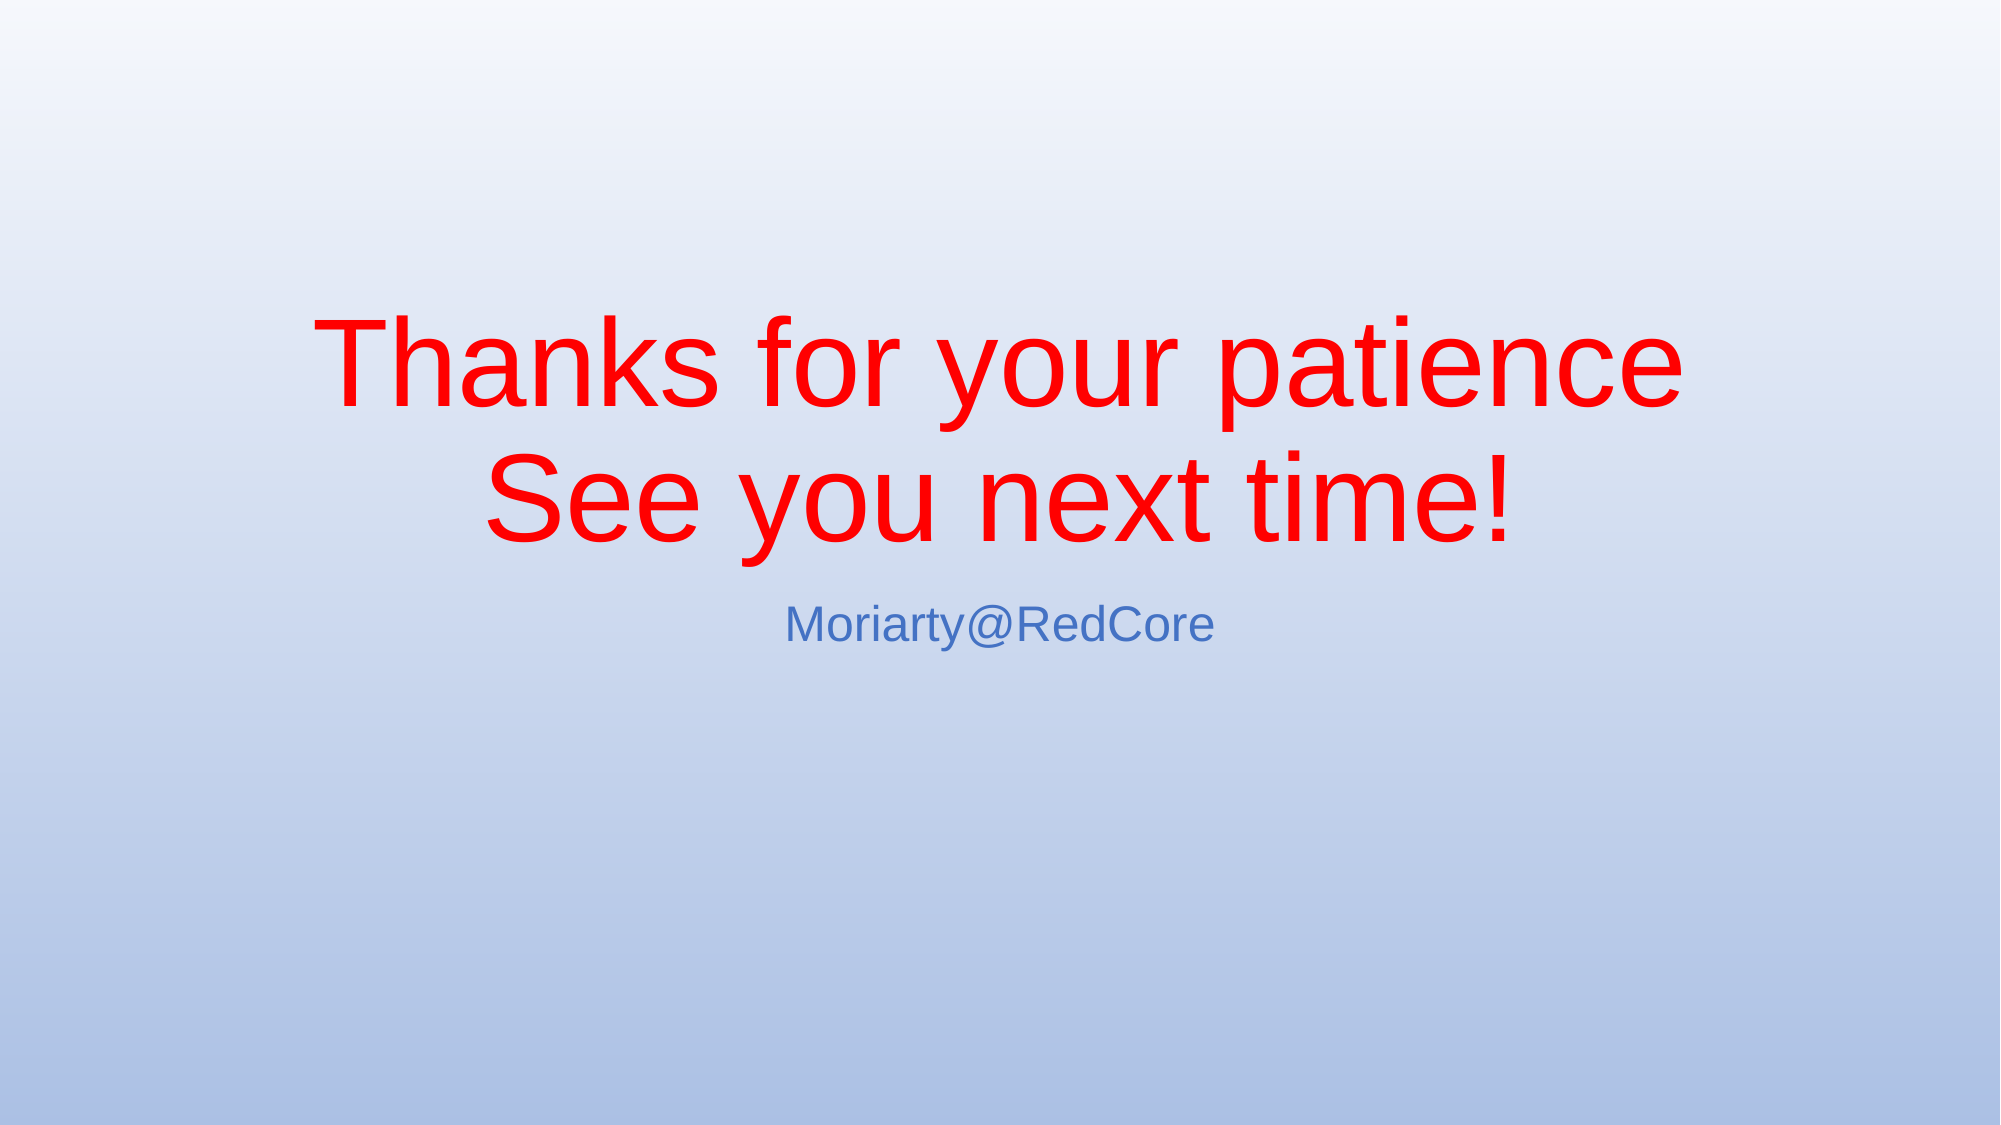

# Thanks for your patience See you next time!
Moriarty@RedCore